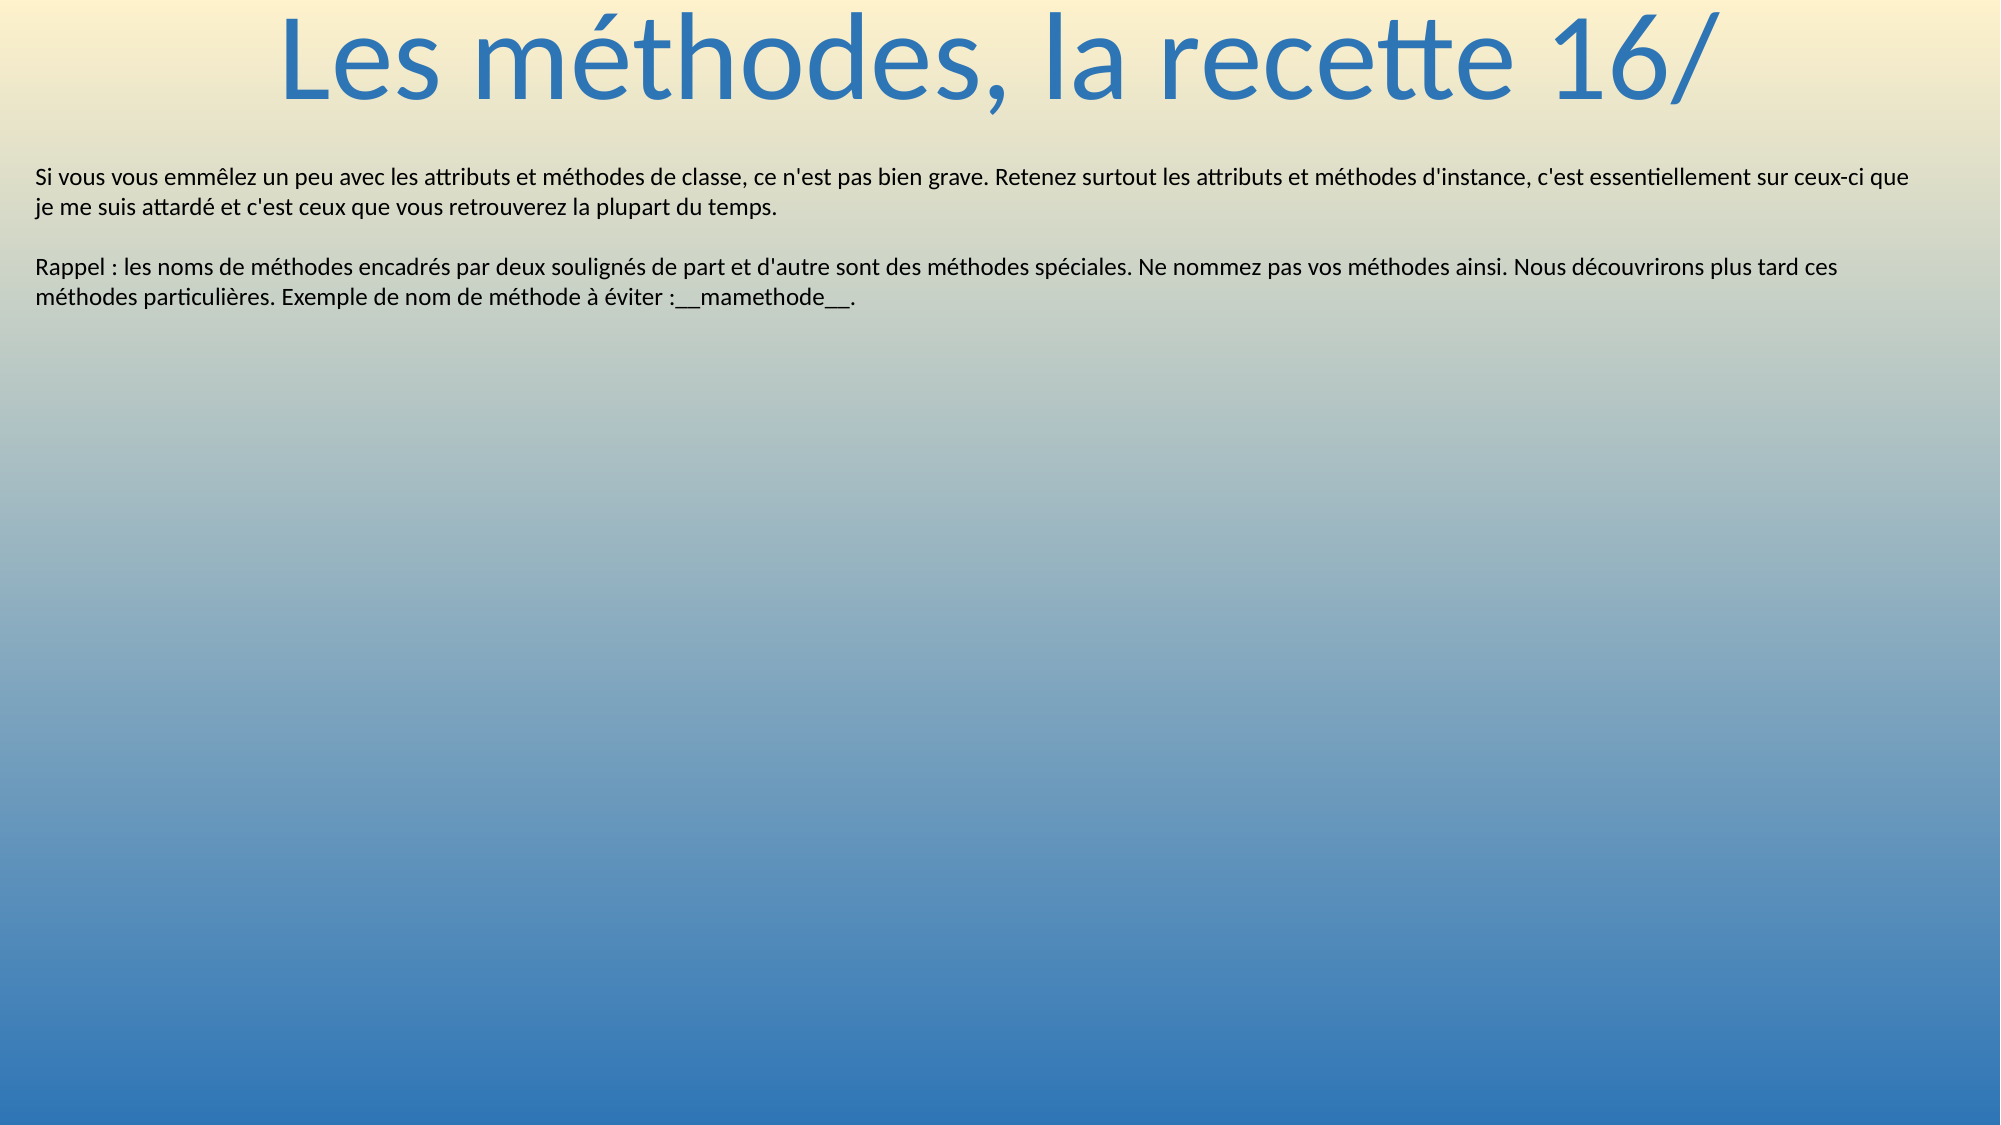

# Les méthodes, la recette 16/
Si vous vous emmêlez un peu avec les attributs et méthodes de classe, ce n'est pas bien grave. Retenez surtout les attributs et méthodes d'instance, c'est essentiellement sur ceux-ci que je me suis attardé et c'est ceux que vous retrouverez la plupart du temps.

Rappel : les noms de méthodes encadrés par deux soulignés de part et d'autre sont des méthodes spéciales. Ne nommez pas vos méthodes ainsi. Nous découvrirons plus tard ces méthodes particulières. Exemple de nom de méthode à éviter :__mamethode__.

318